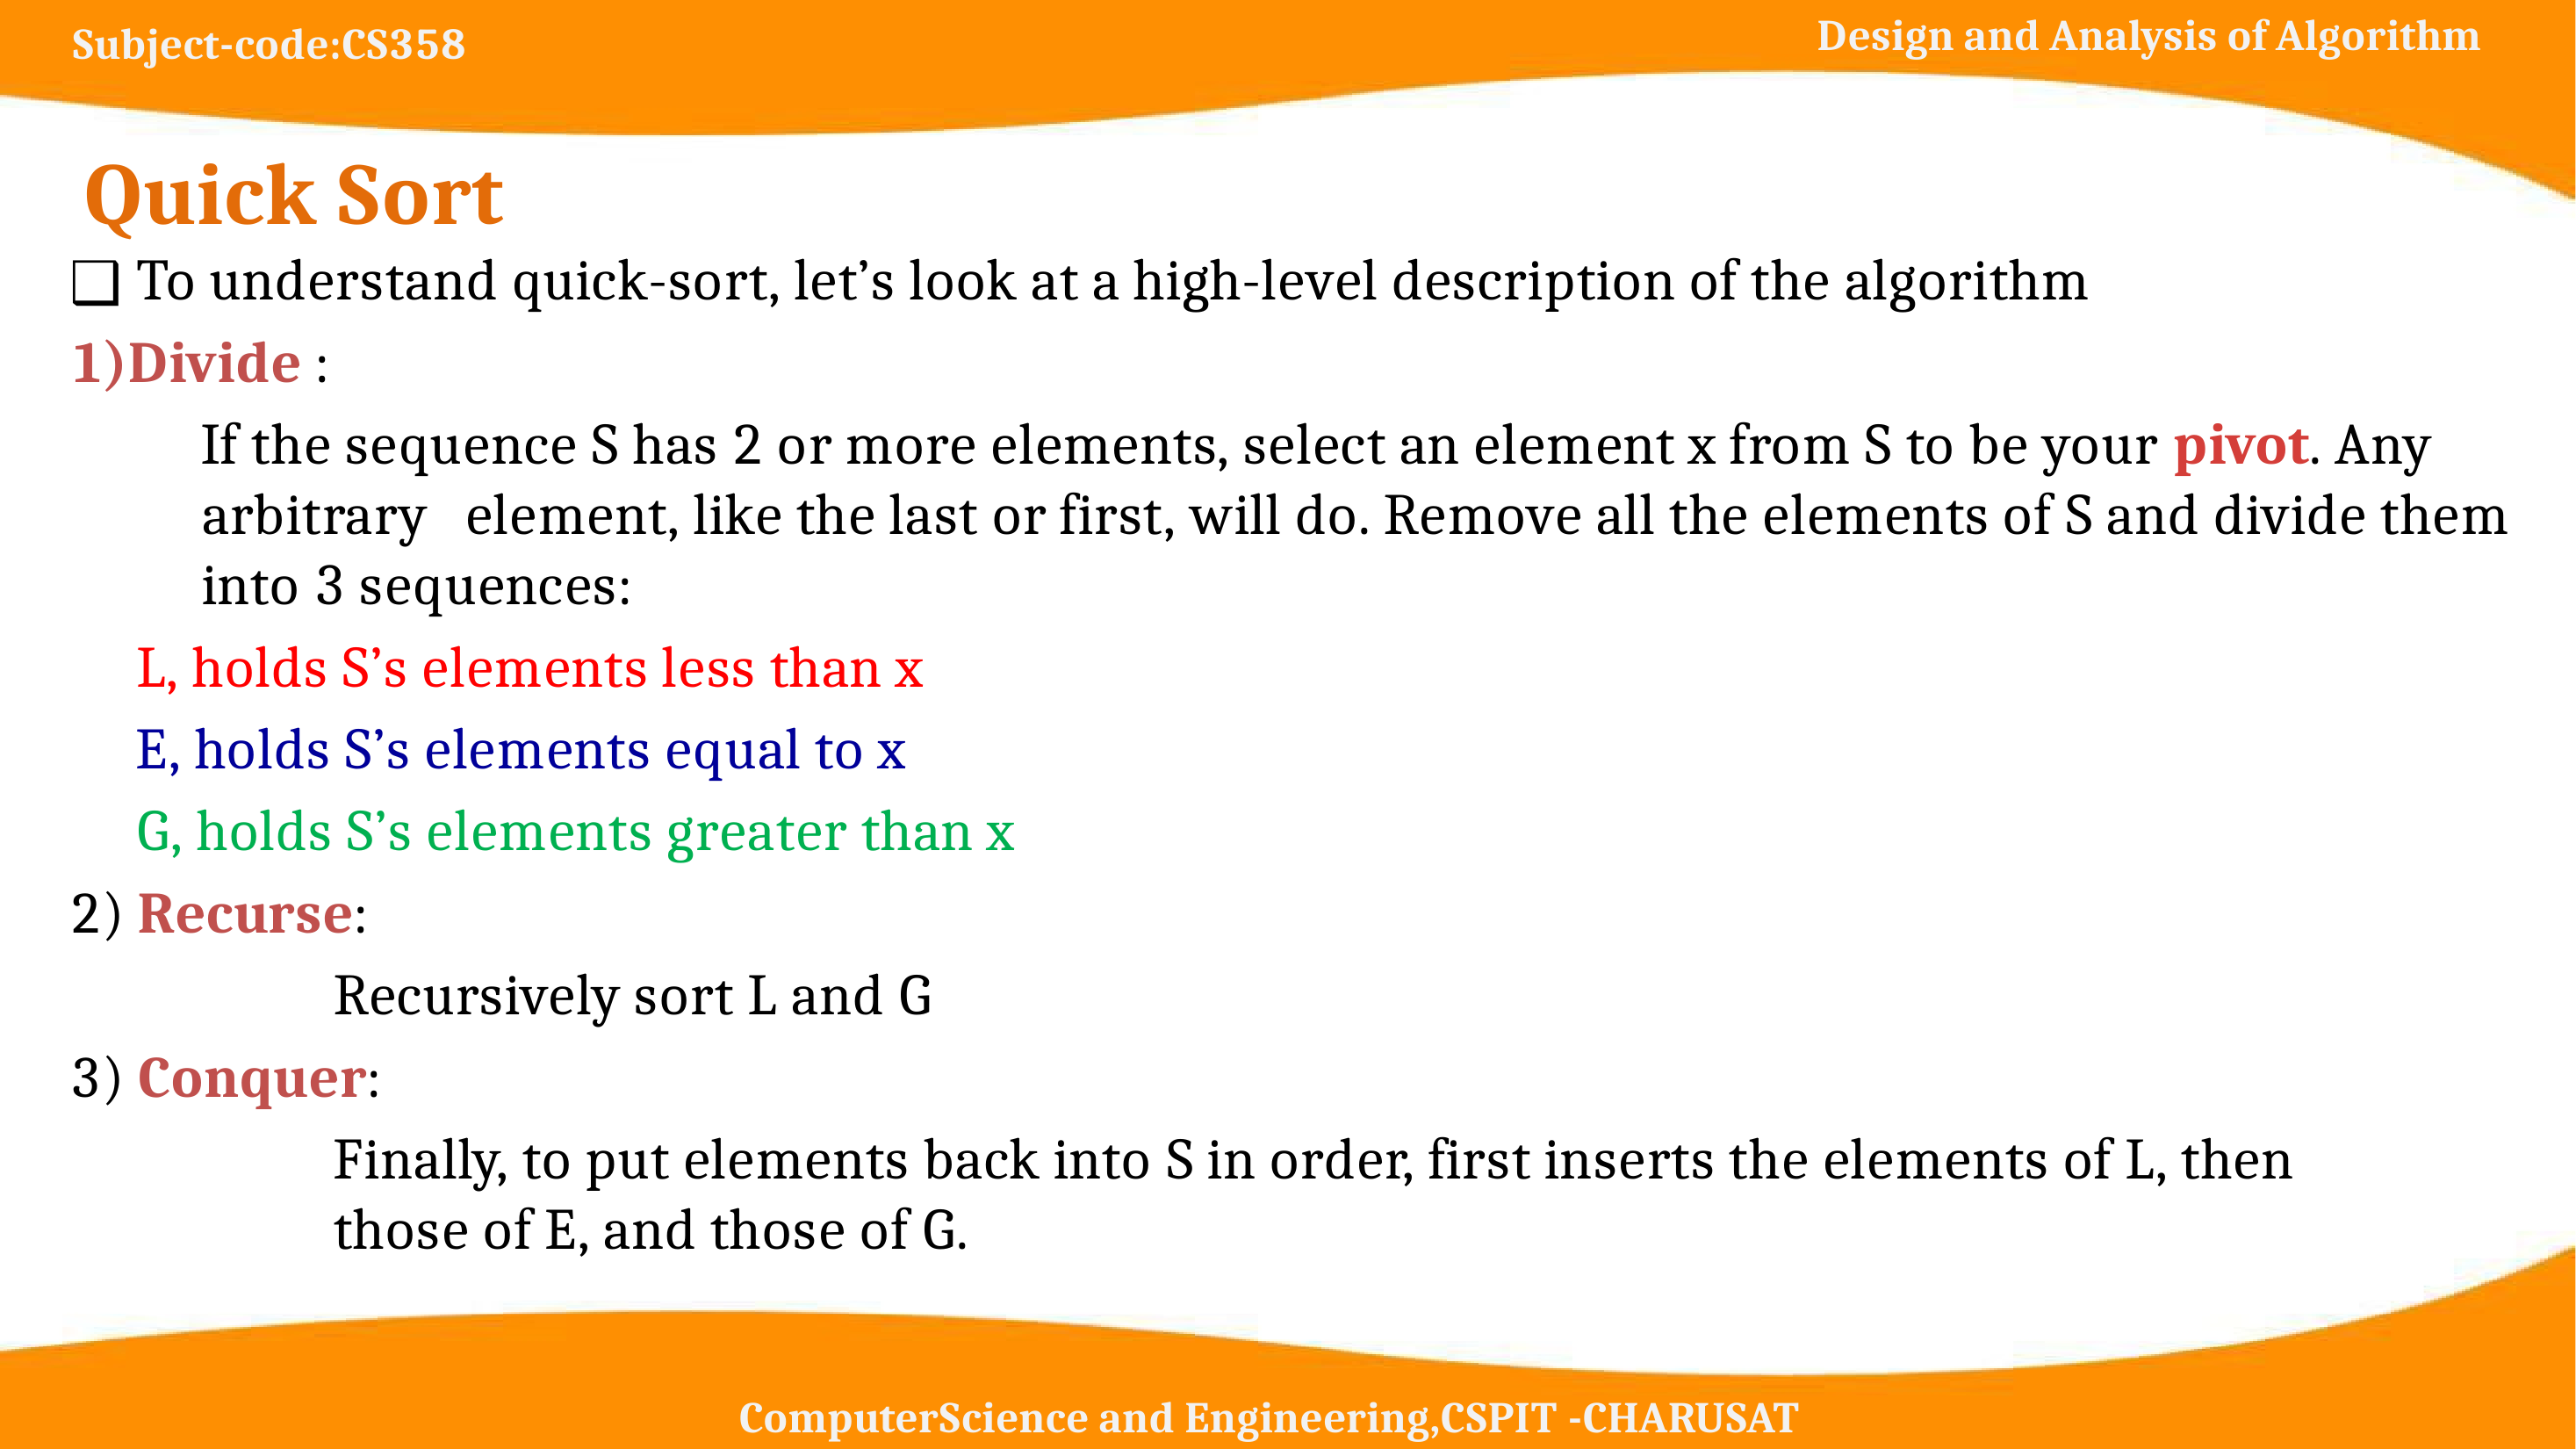

# Quick Sort
To understand quick-sort, let’s look at a high-level description of the algorithm
Divide :
	If the sequence S has 2 or more elements, select an element x from S to be your pivot. Any 	arbitrary 	element, like the last or first, will do. Remove all the elements of S and divide them 	into 3 sequences:
L, holds S’s elements less than x
E, holds S’s elements equal to x
G, holds S’s elements greater than x
2) Recurse:
		Recursively sort L and G
3) Conquer:
		Finally, to put elements back into S in order, first inserts the elements of L, then 			those of E, and those of G.